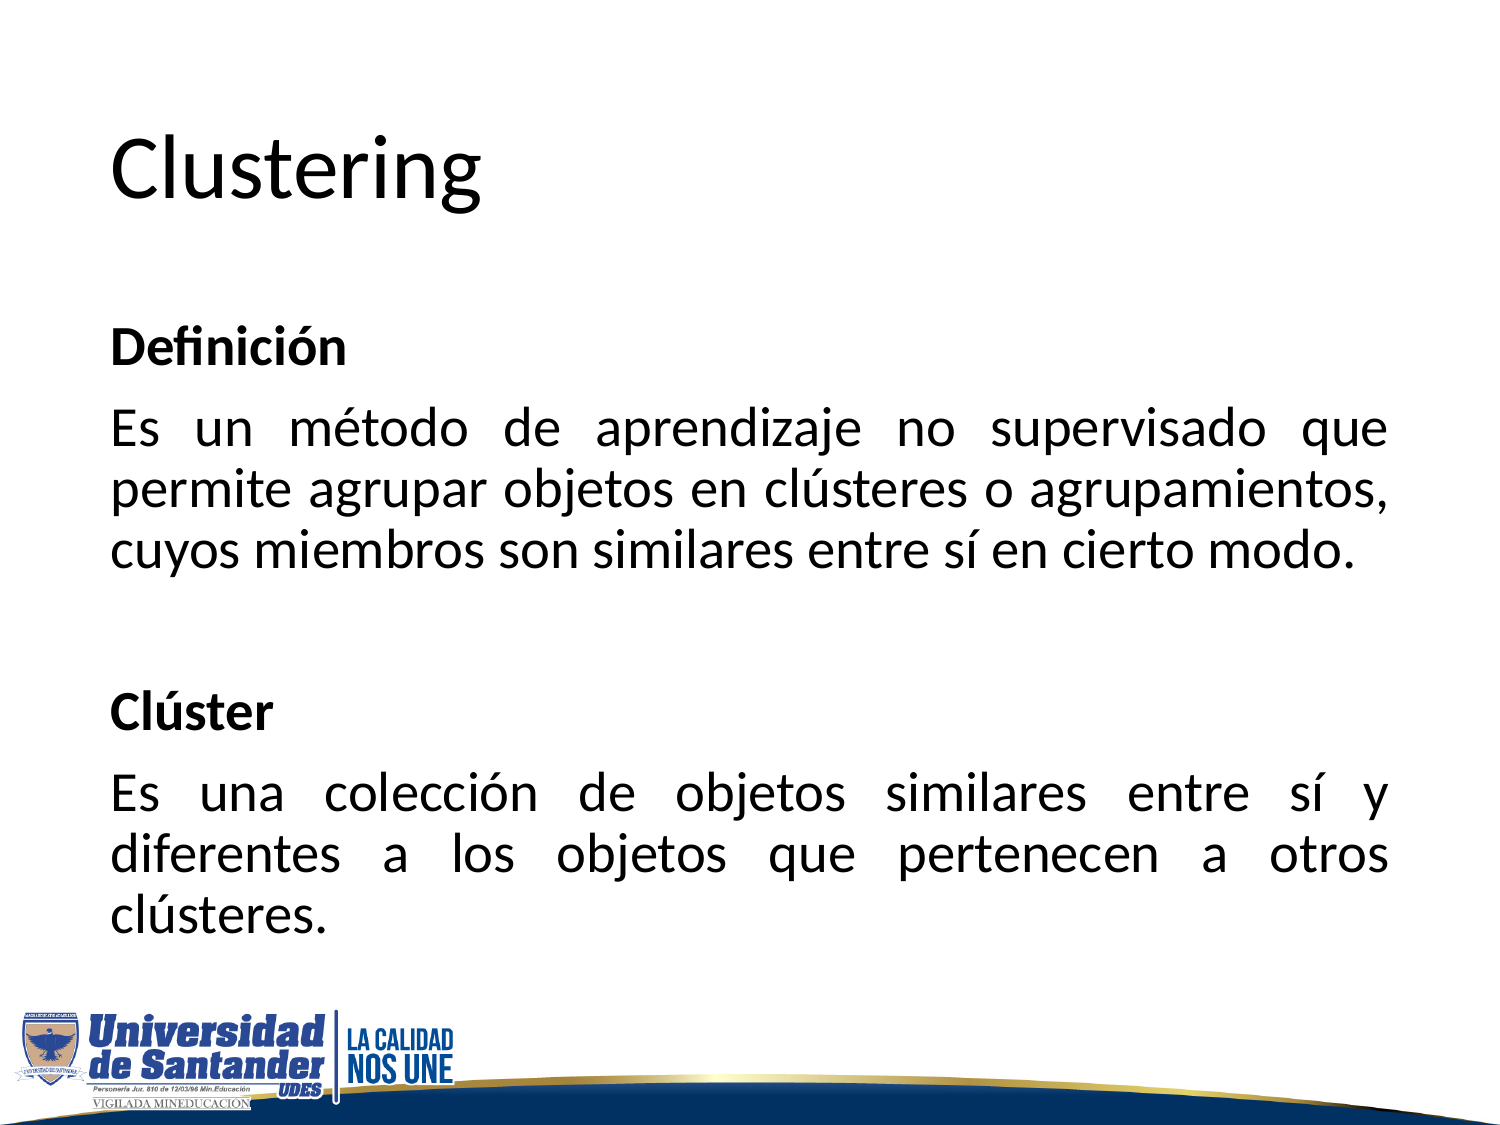

# Clustering
Definición
Es un método de aprendizaje no supervisado que permite agrupar objetos en clústeres o agrupamientos, cuyos miembros son similares entre sí en cierto modo.

Clúster
Es una colección de objetos similares entre sí y diferentes a los objetos que pertenecen a otros clústeres.